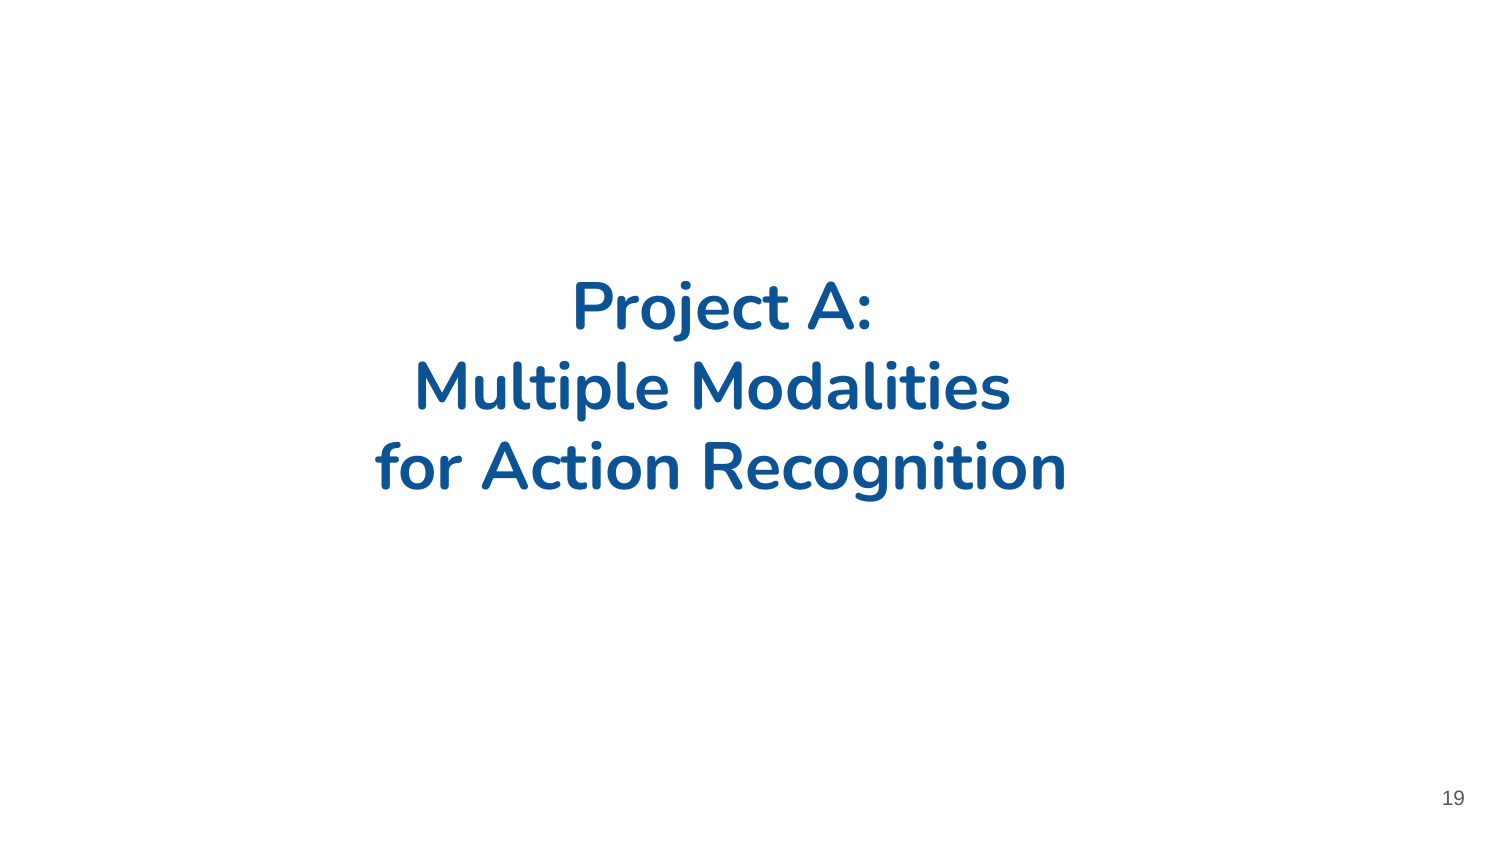

Project A:
Multiple Modalities
for Action Recognition
19